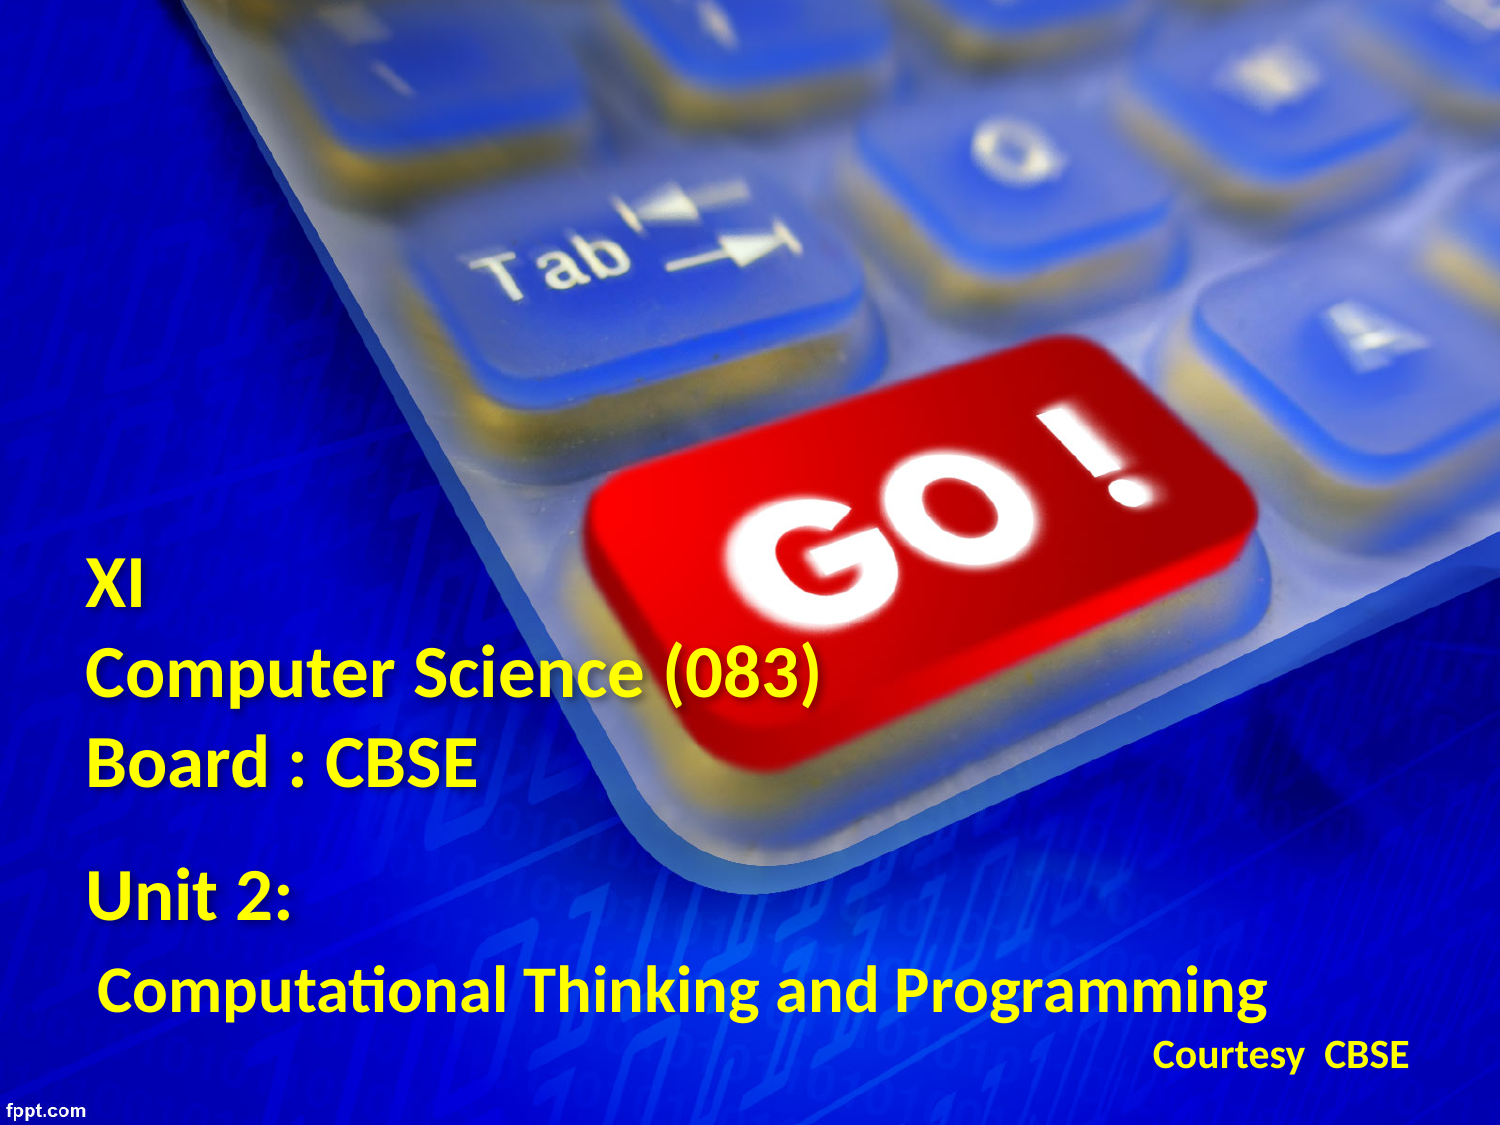

XI
Computer Science (083)
Board : CBSE
# Unit 2:
Computational Thinking and Programming
Courtesy  CBSE